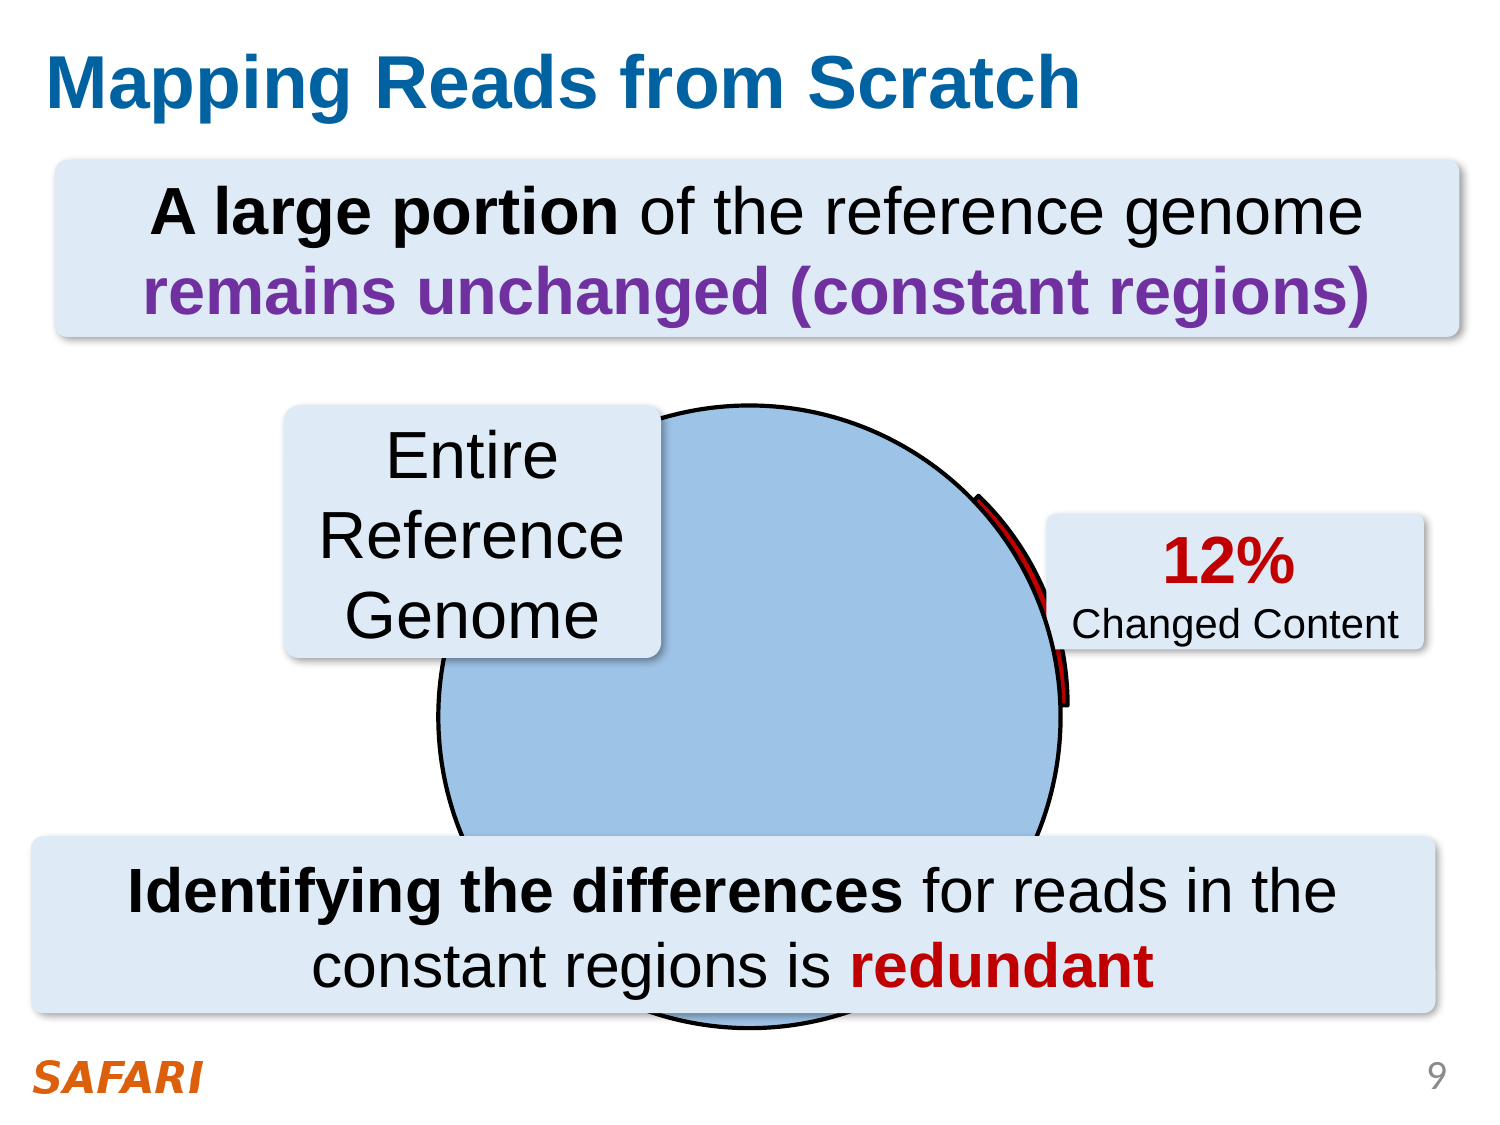

# Mapping Reads from Scratch
A large portion of the reference genome remains unchanged (constant regions)

### Chart

| Category | Percentage |
|---|---|
| Constant | 87.1995 |
| Changed | 12.8005 |
Entire Reference Genome

12%
Changed Content
Identifying the differences for reads in the constant regions is redundant